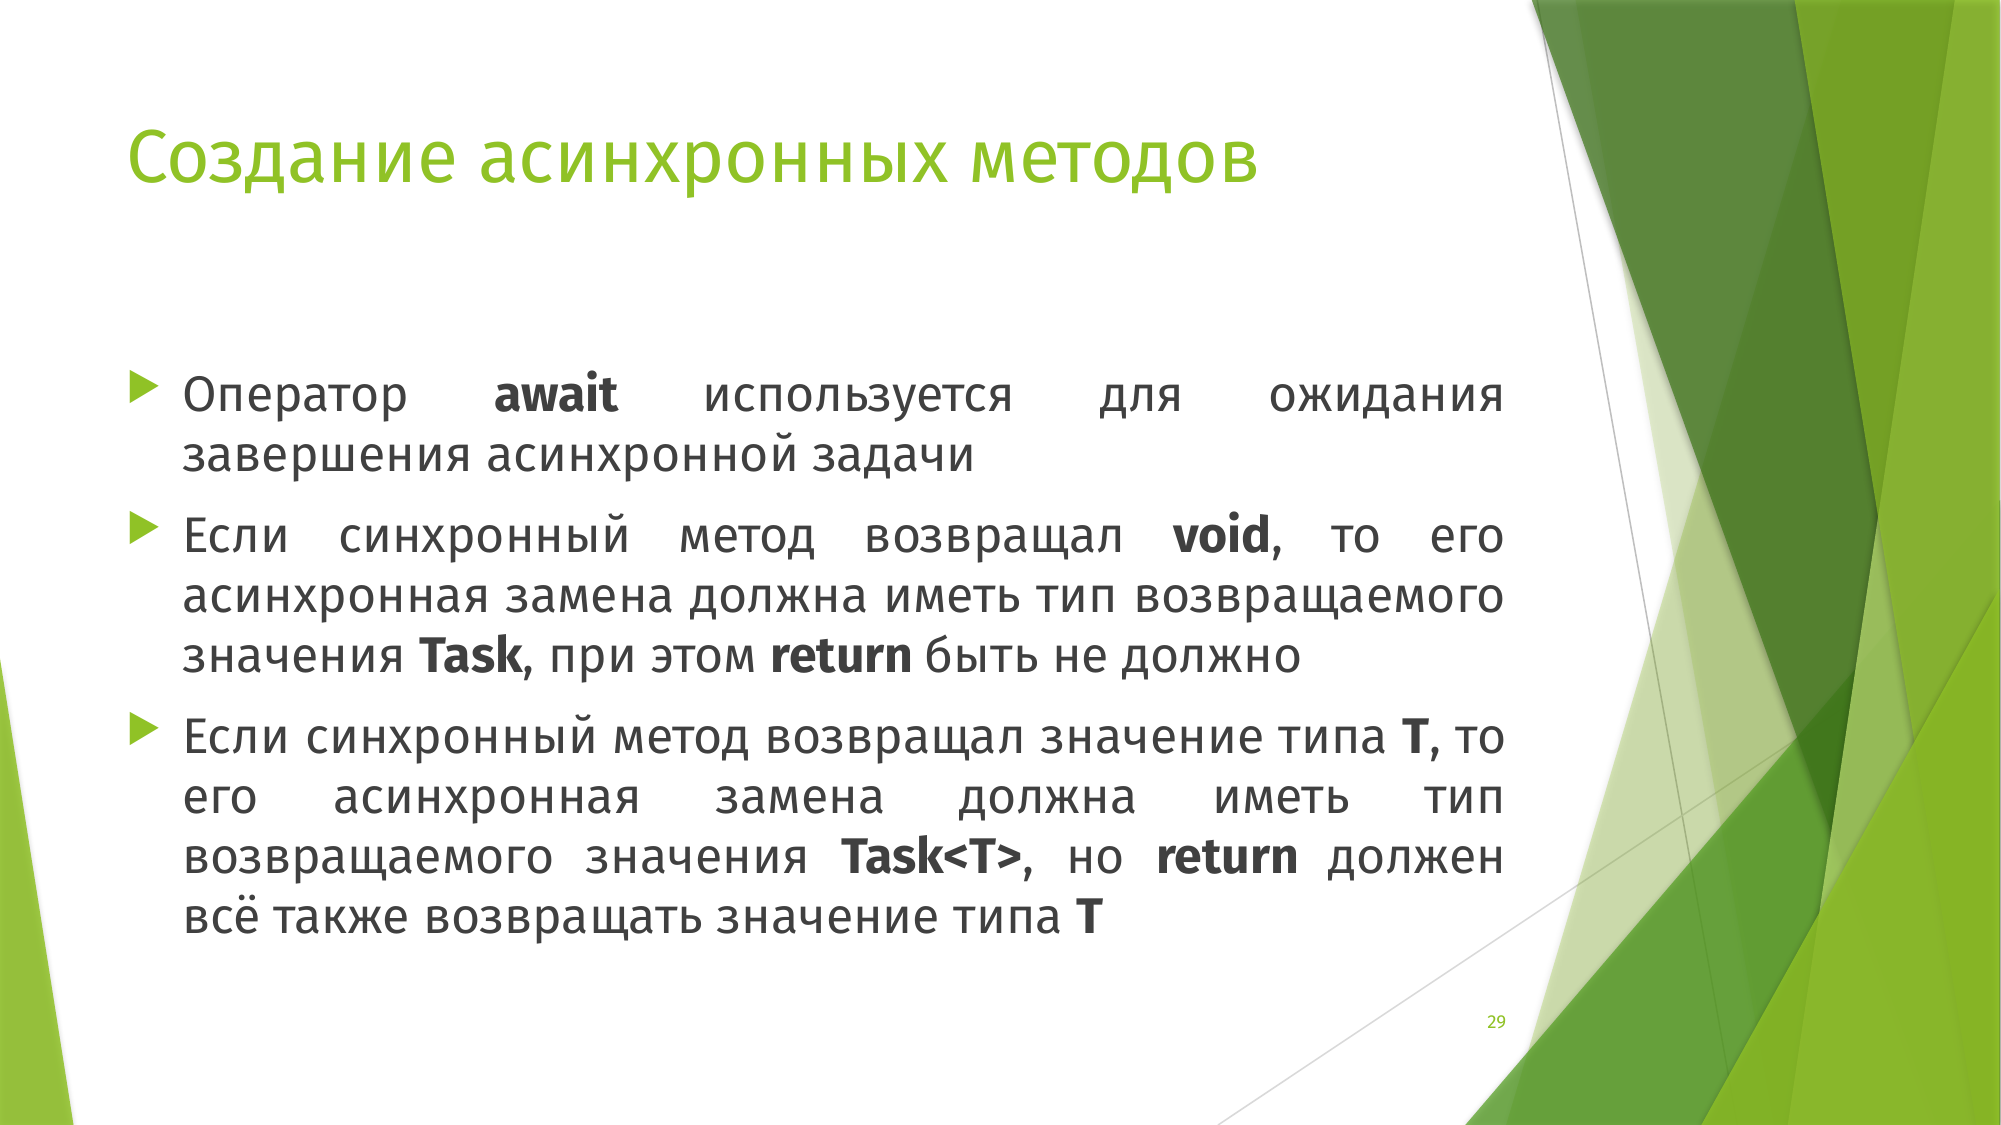

# Создание асинхронных методов
Оператор await используется для ожидания завершения асинхронной задачи
Если синхронный метод возвращал void, то его асинхронная замена должна иметь тип возвращаемого значения Task, при этом return быть не должно
Если синхронный метод возвращал значение типа T, то его асинхронная замена должна иметь тип возвращаемого значения Task<T>, но return должен всё также возвращать значение типа T

29